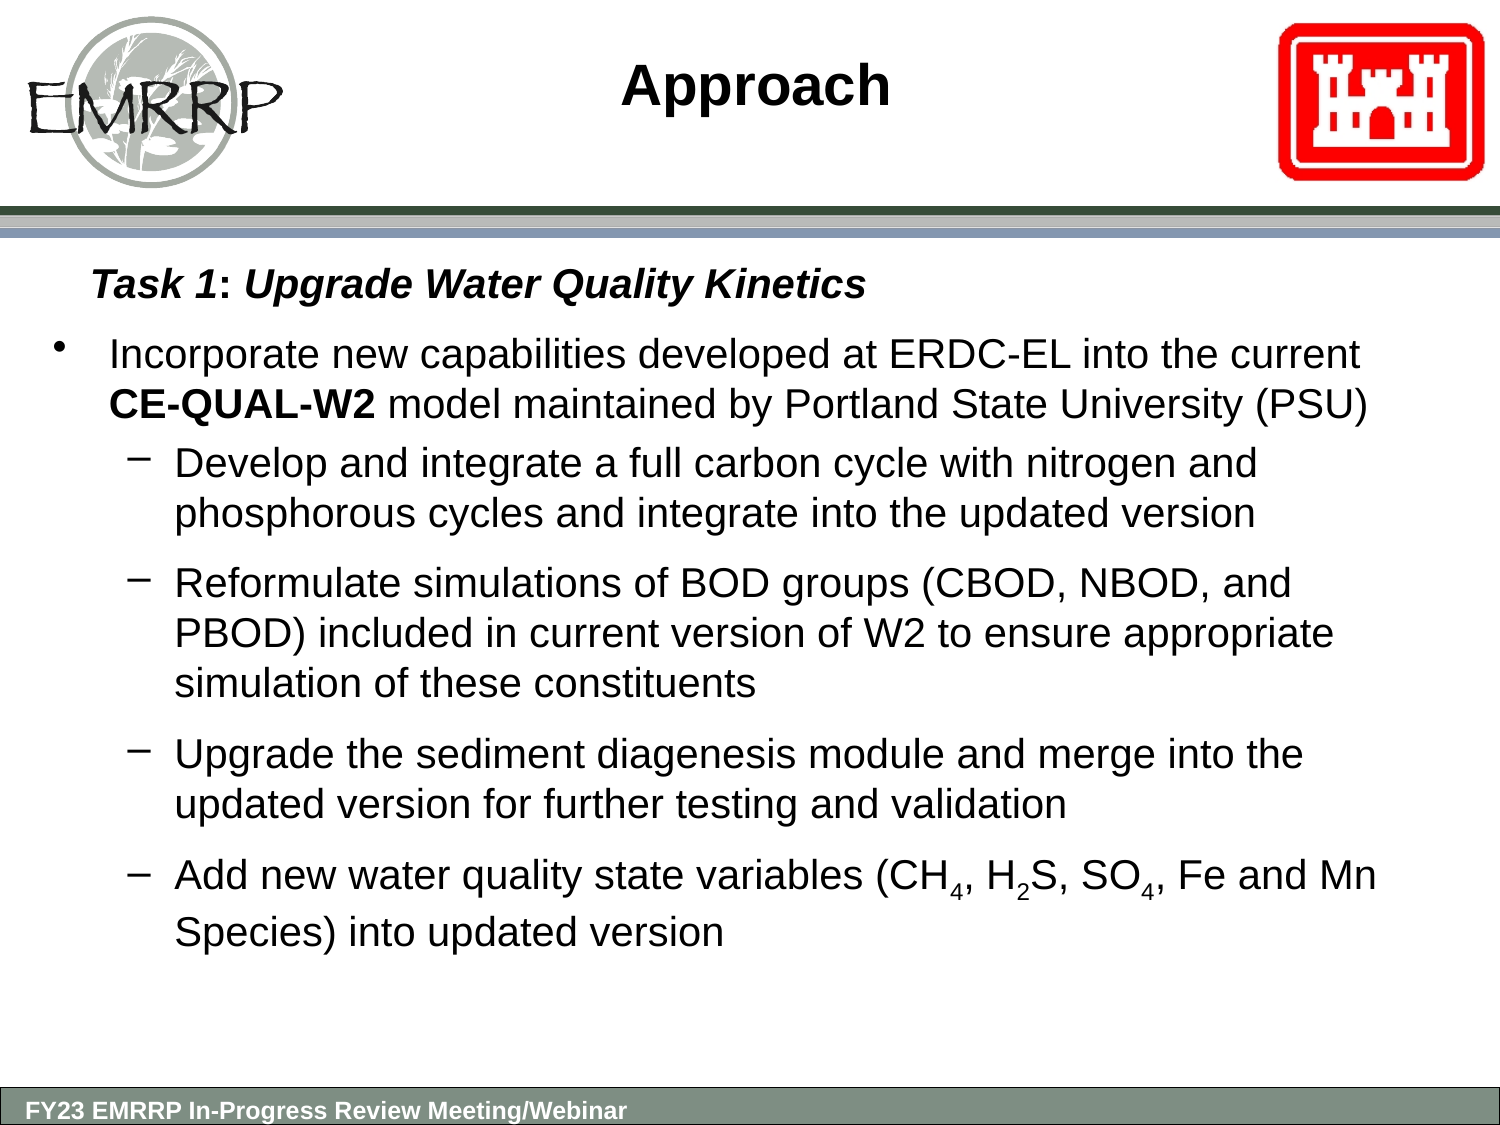

# Approach
Task 1: Upgrade Water Quality Kinetics
Incorporate new capabilities developed at ERDC-EL into the current CE-QUAL-W2 model maintained by Portland State University (PSU)
Develop and integrate a full carbon cycle with nitrogen and phosphorous cycles and integrate into the updated version
Reformulate simulations of BOD groups (CBOD, NBOD, and PBOD) included in current version of W2 to ensure appropriate simulation of these constituents
Upgrade the sediment diagenesis module and merge into the updated version for further testing and validation
Add new water quality state variables (CH4, H2S, SO4, Fe and Mn Species) into updated version